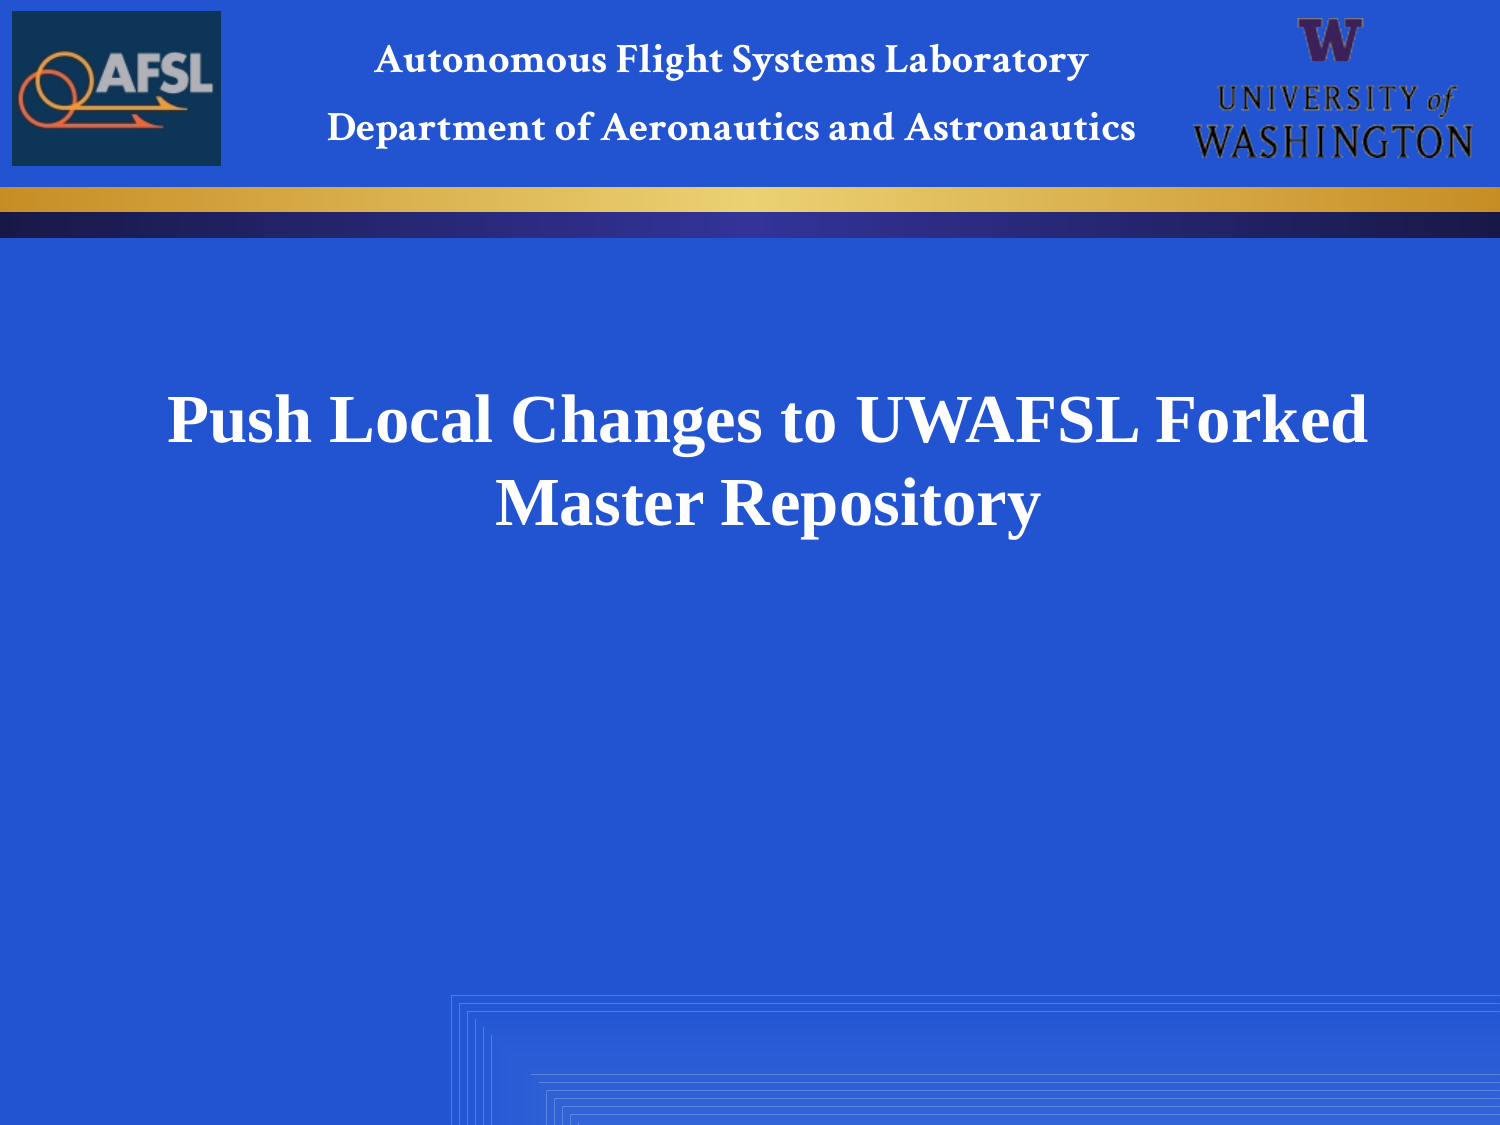

# Push Local Changes to UWAFSL Forked Master Repository